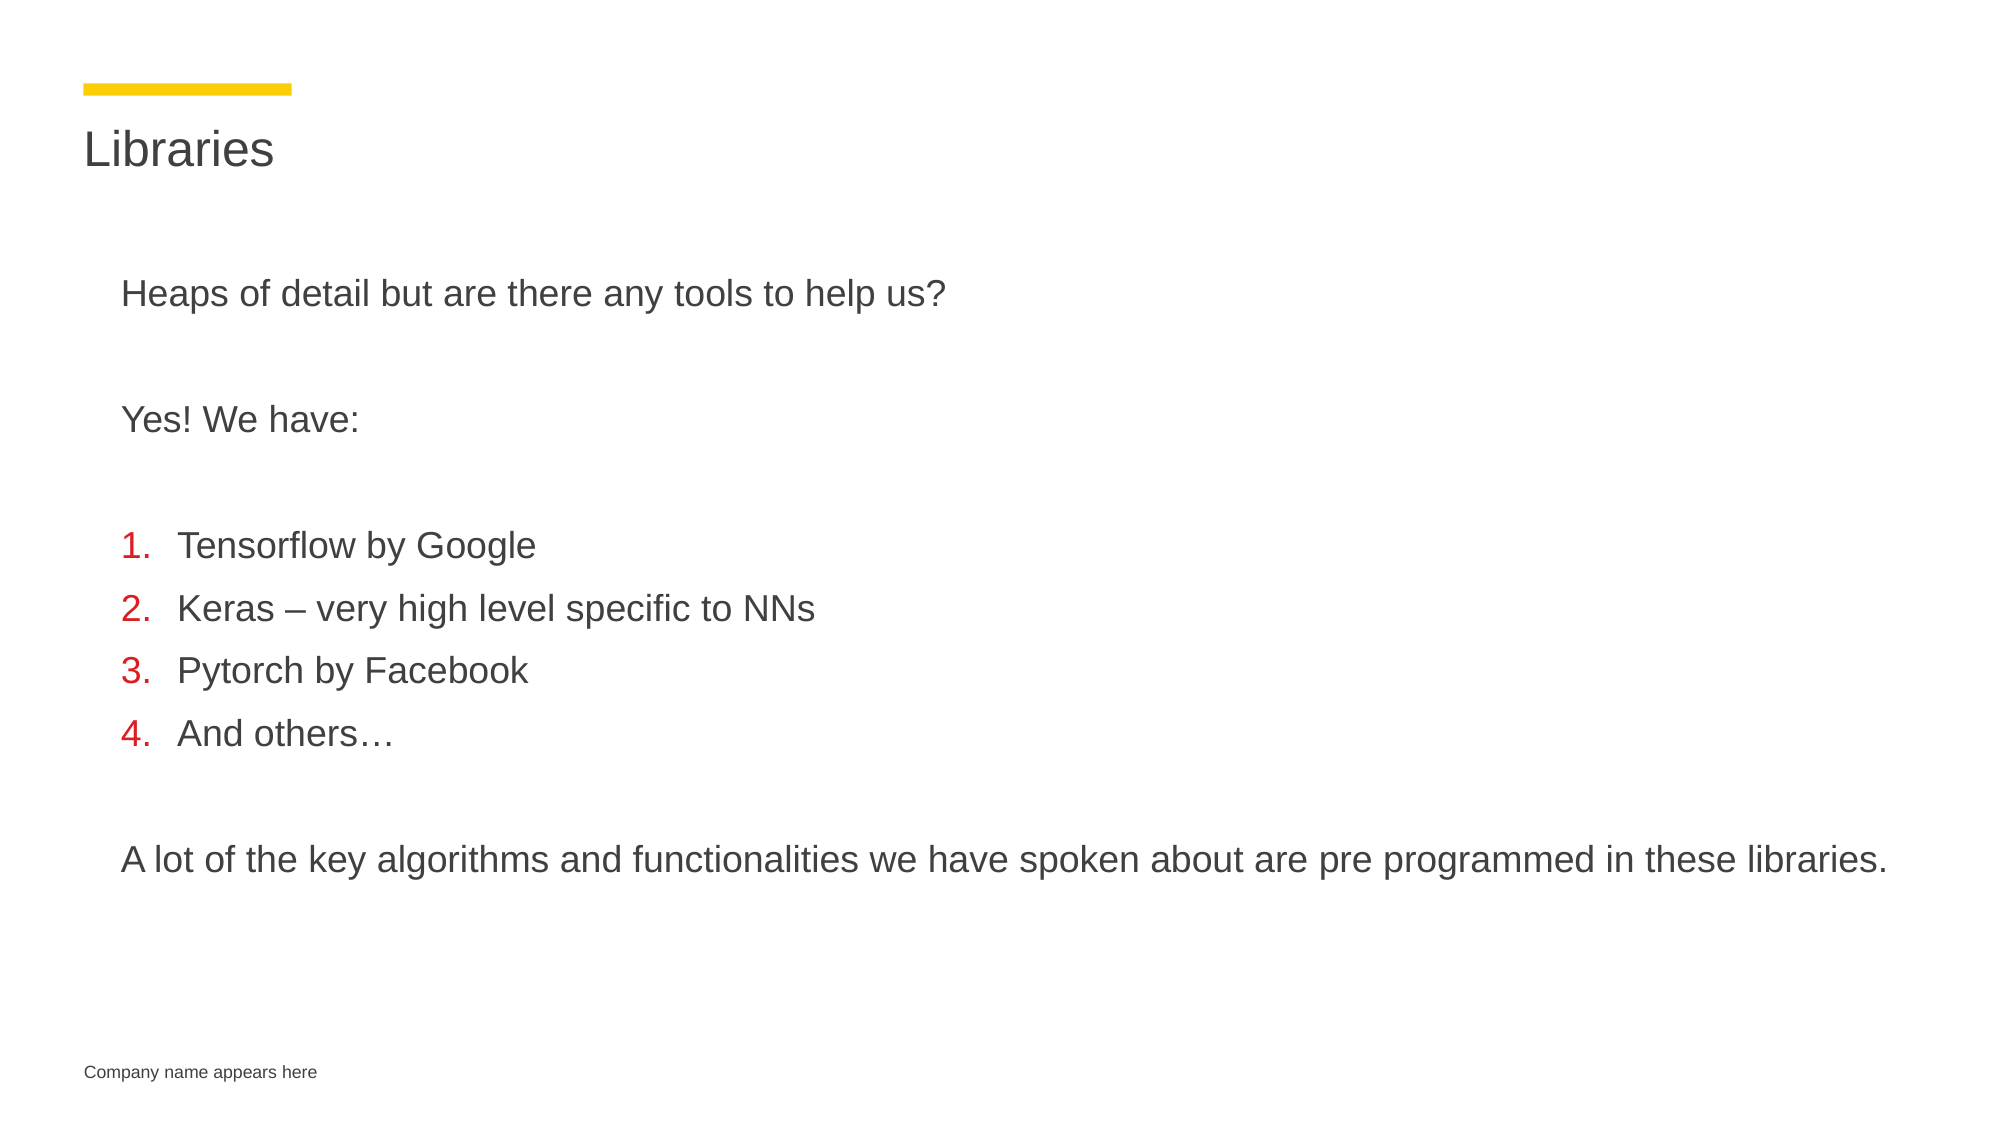

# Libraries
Heaps of detail but are there any tools to help us?

Yes! We have:

Tensorflow by Google
Keras – very high level specific to NNs
Pytorch by Facebook
And others…

A lot of the key algorithms and functionalities we have spoken about are pre programmed in these libraries.